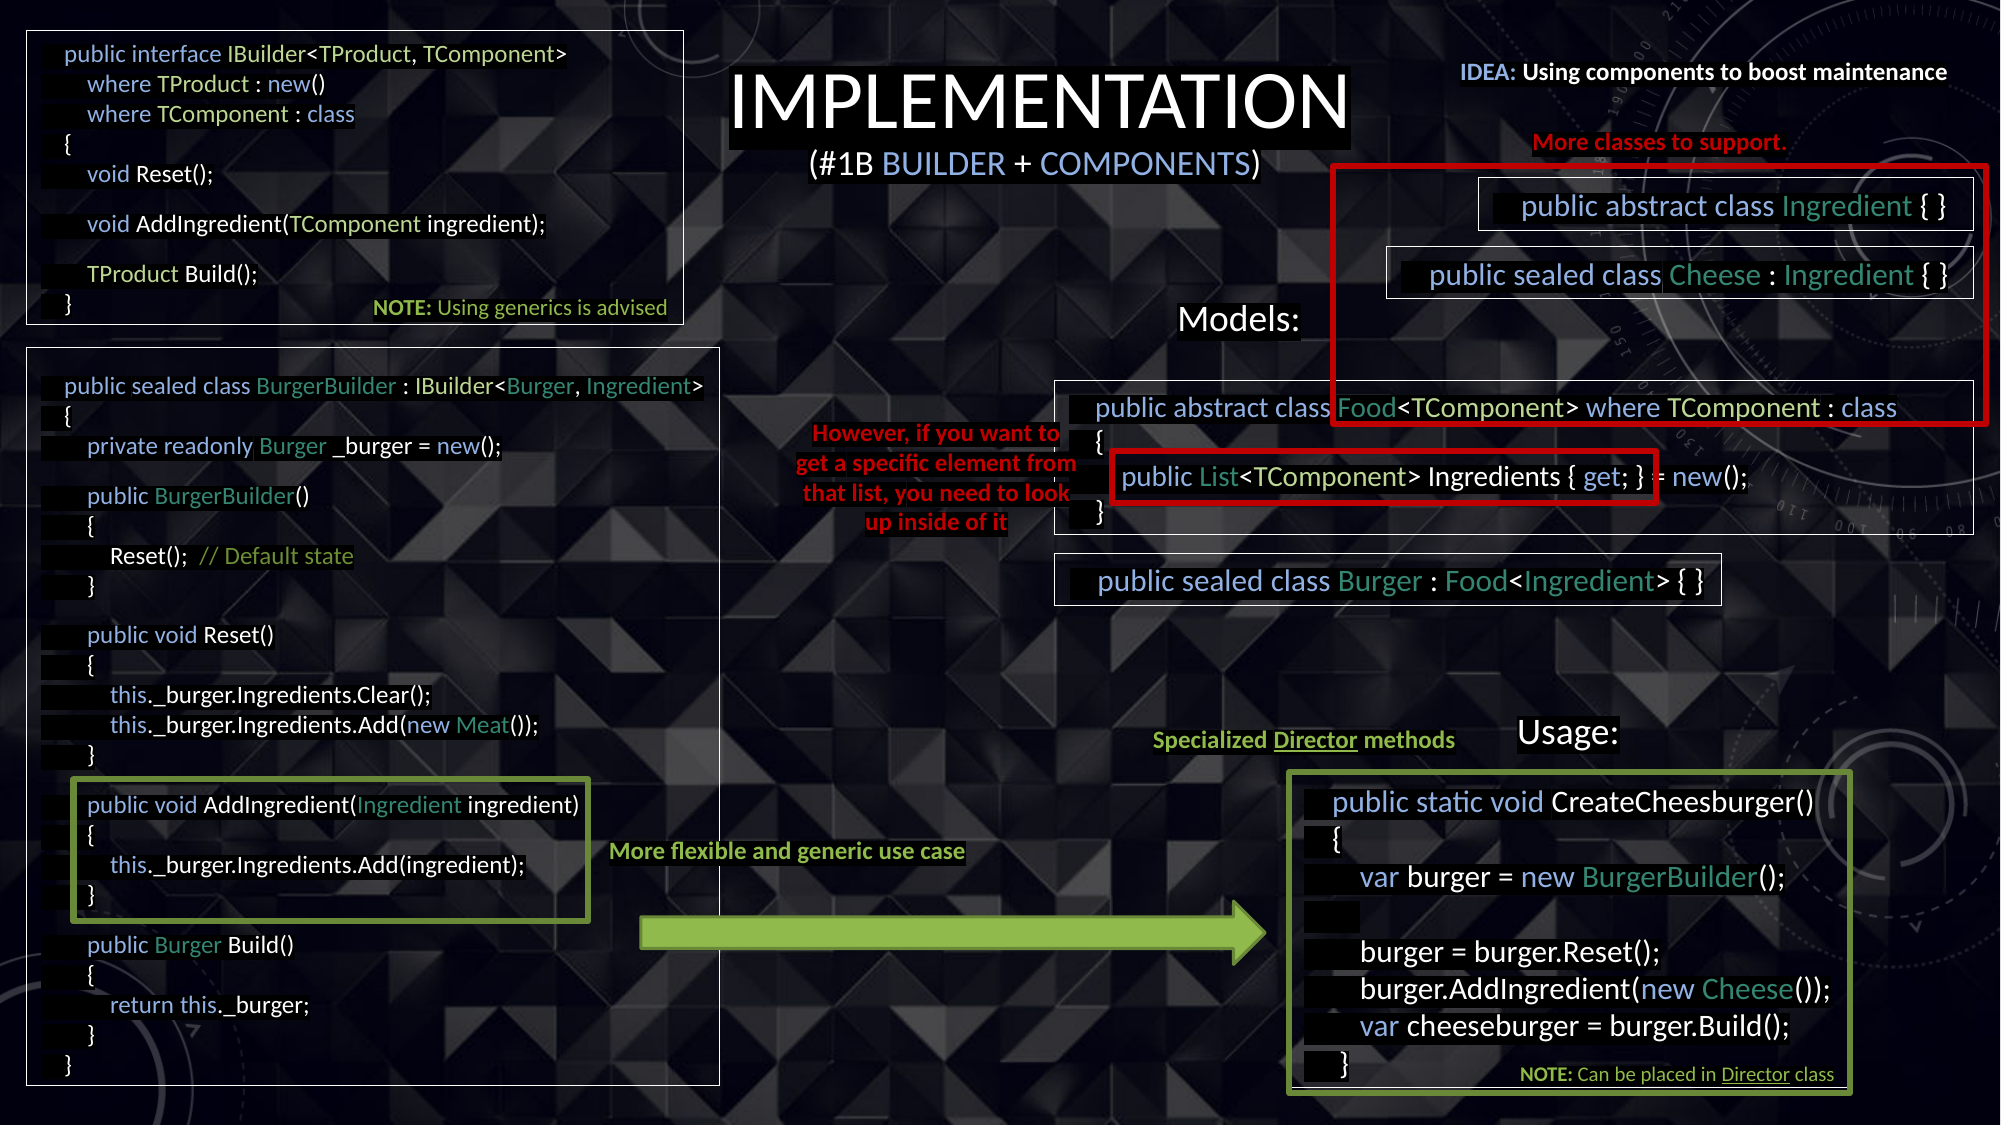

# IMPLEMENTATION
    public interface IBuilder<TProduct, TComponent>
        where TProduct : new()
        where TComponent : class
    {
        void Reset();
        void AddIngredient(TComponent ingredient);
        TProduct Build();
    }
IDEA: Using components to boost maintenance
(#1b Builder + Components)
More classes to support.

    public abstract class Ingredient { }
    public sealed class Cheese : Ingredient { }
NOTE: Using generics is advised
Models:
    public sealed class BurgerBuilder : IBuilder<Burger, Ingredient>
    {
        private readonly Burger _burger = new();

        public BurgerBuilder()
        {
            Reset();  // Default state
        }

        public void Reset()
        {
            this._burger.Ingredients.Clear();
            this._burger.Ingredients.Add(new Meat());
        }

        public void AddIngredient(Ingredient ingredient)
        {
            this._burger.Ingredients.Add(ingredient);
        }

        public Burger Build()
        {
            return this._burger;
        }
    }
    public abstract class Food<TComponent> where TComponent : class
    {
        public List<TComponent> Ingredients { get; } = new();
    }
However, if you want to
get a specific element from
that list, you need to look
up inside of it

    public sealed class Burger : Food<Ingredient> { }
Usage:
    public static void CreateCheesburger()
    {
        var burger = new BurgerBuilder();

        burger = burger.Reset();
        burger.AddIngredient(new Cheese());
        var cheeseburger = burger.Build();
     }

NOTE: Can be placed in Director class
Specialized Director methods

More flexible and generic use case